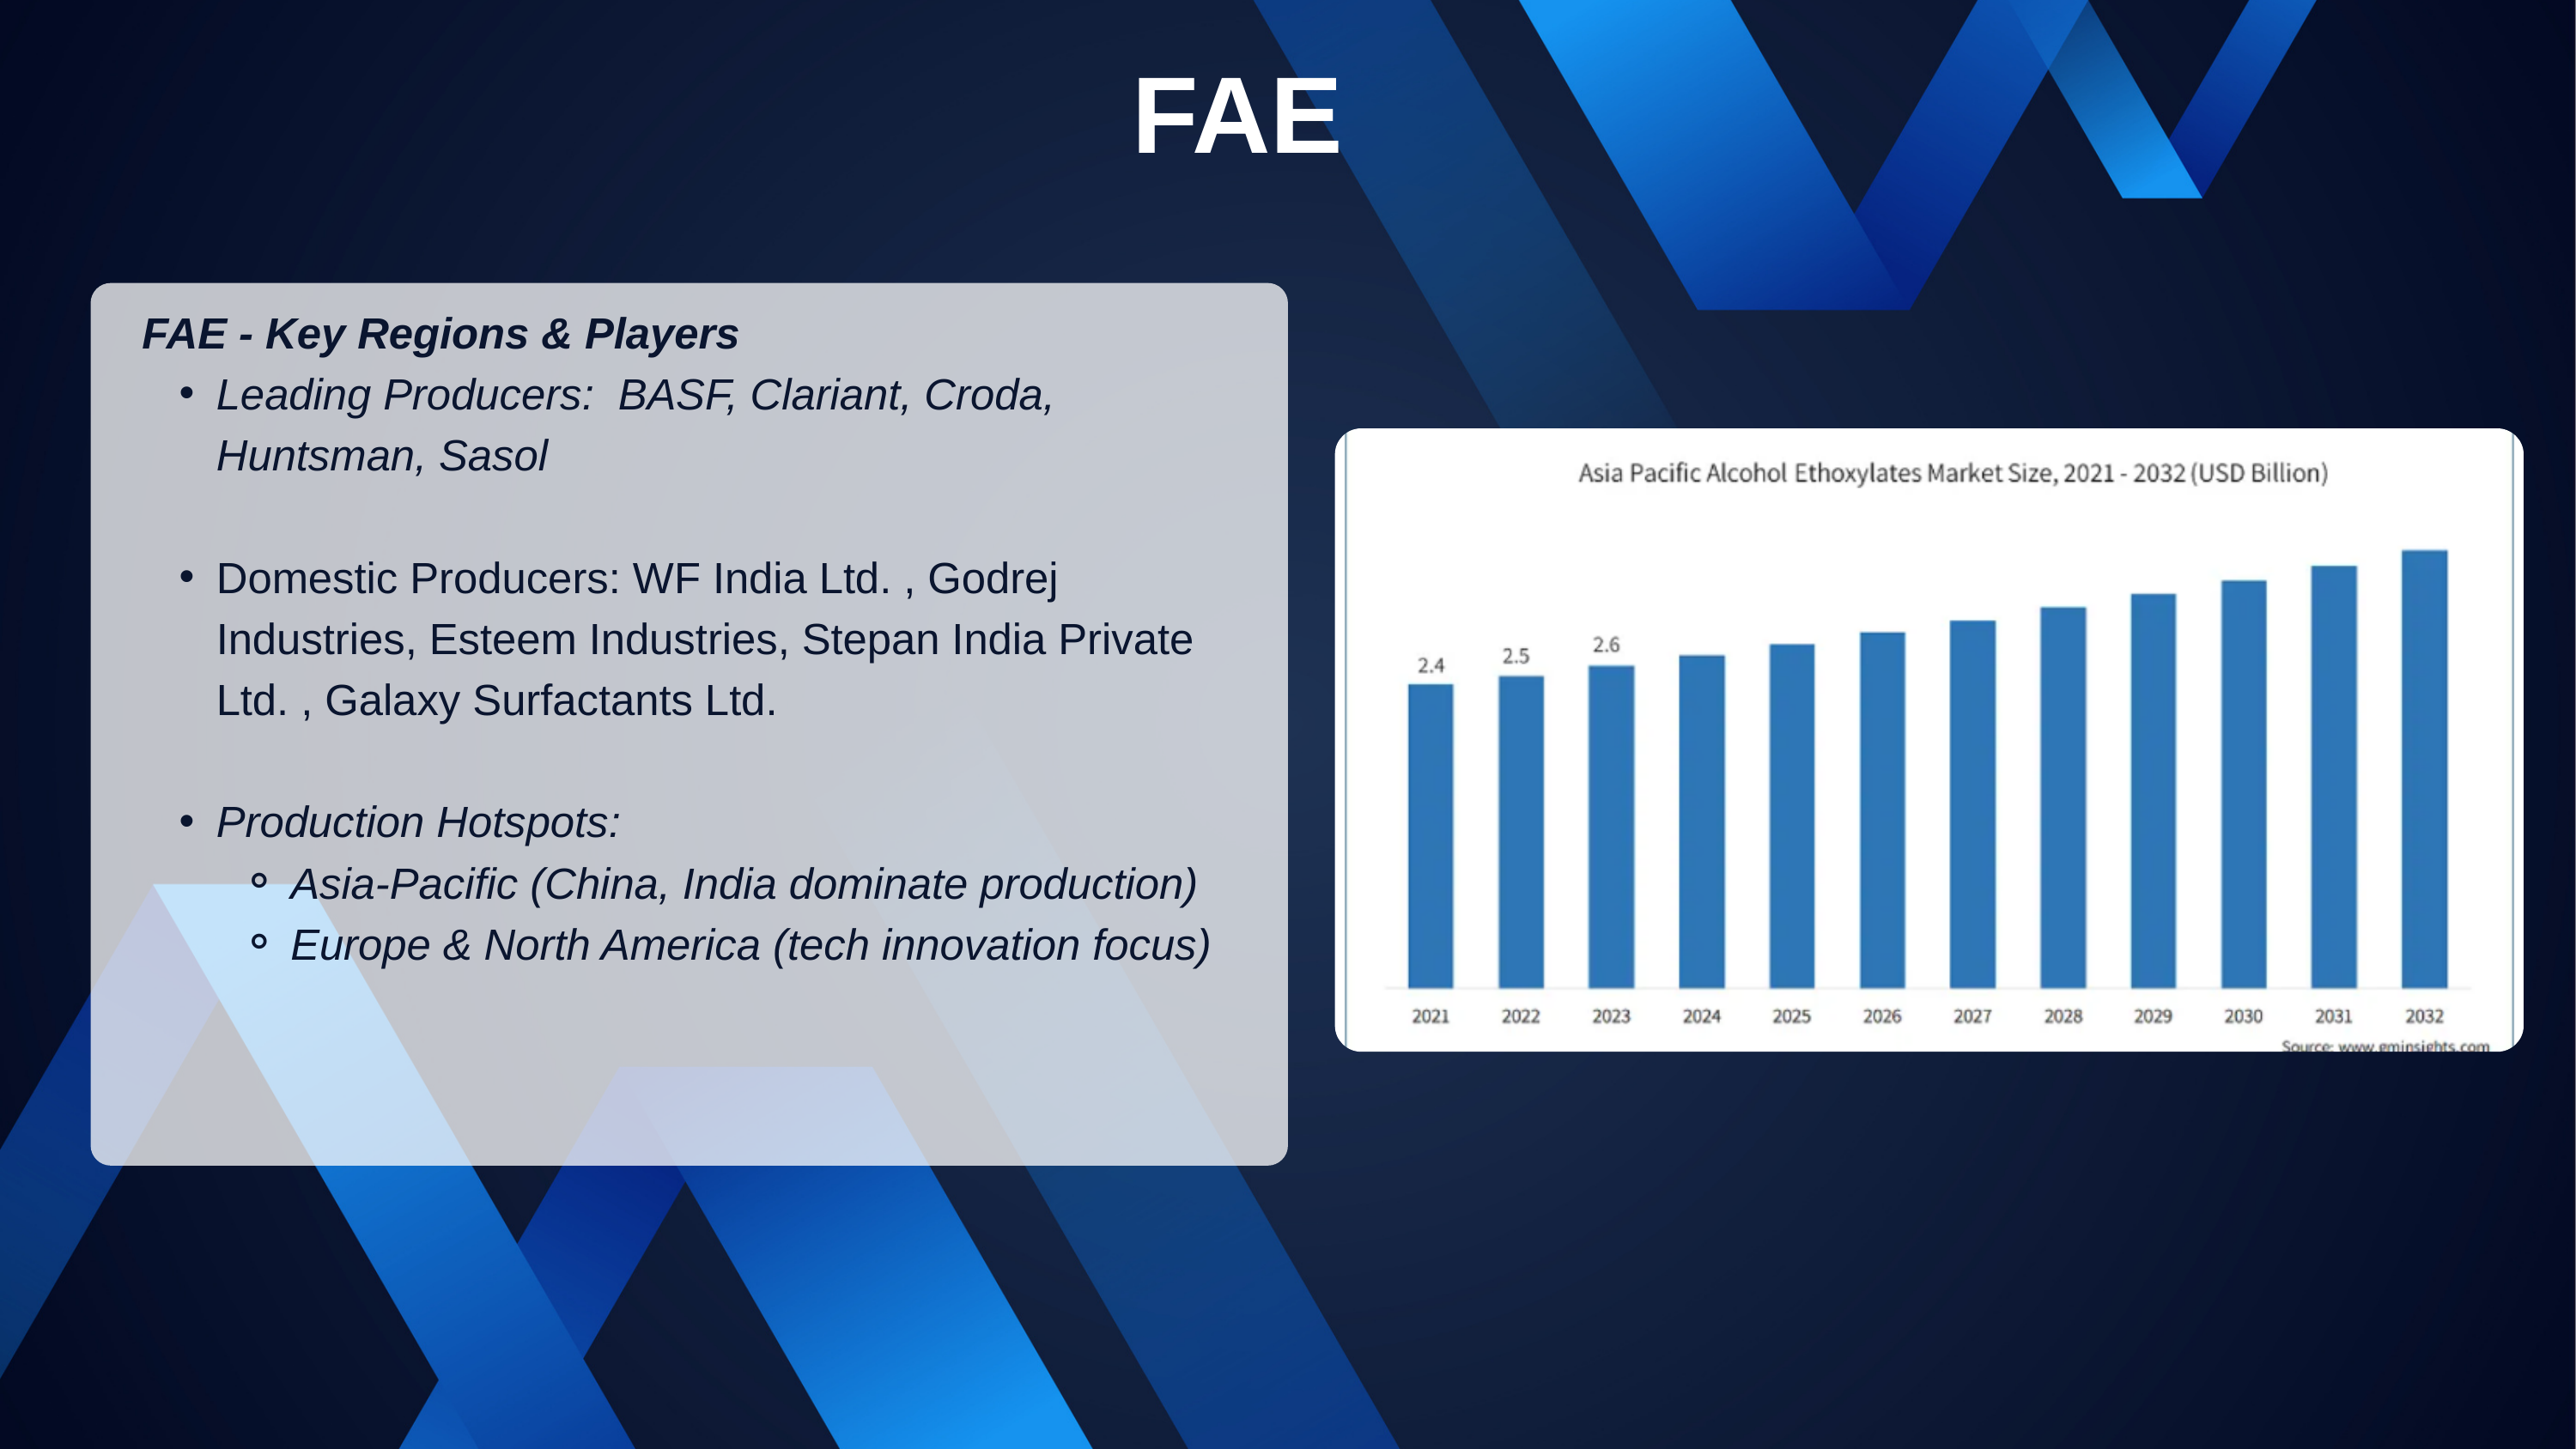

FAE

FAE - Key Regions & Players
Leading Producers:  BASF, Clariant, Croda, Huntsman, Sasol

Domestic Producers: WF India Ltd. , Godrej Industries, Esteem Industries, Stepan India Private Ltd. , Galaxy Surfactants Ltd.

Production Hotspots:
Asia-Pacific (China, India dominate production)
Europe & North America (tech innovation focus)